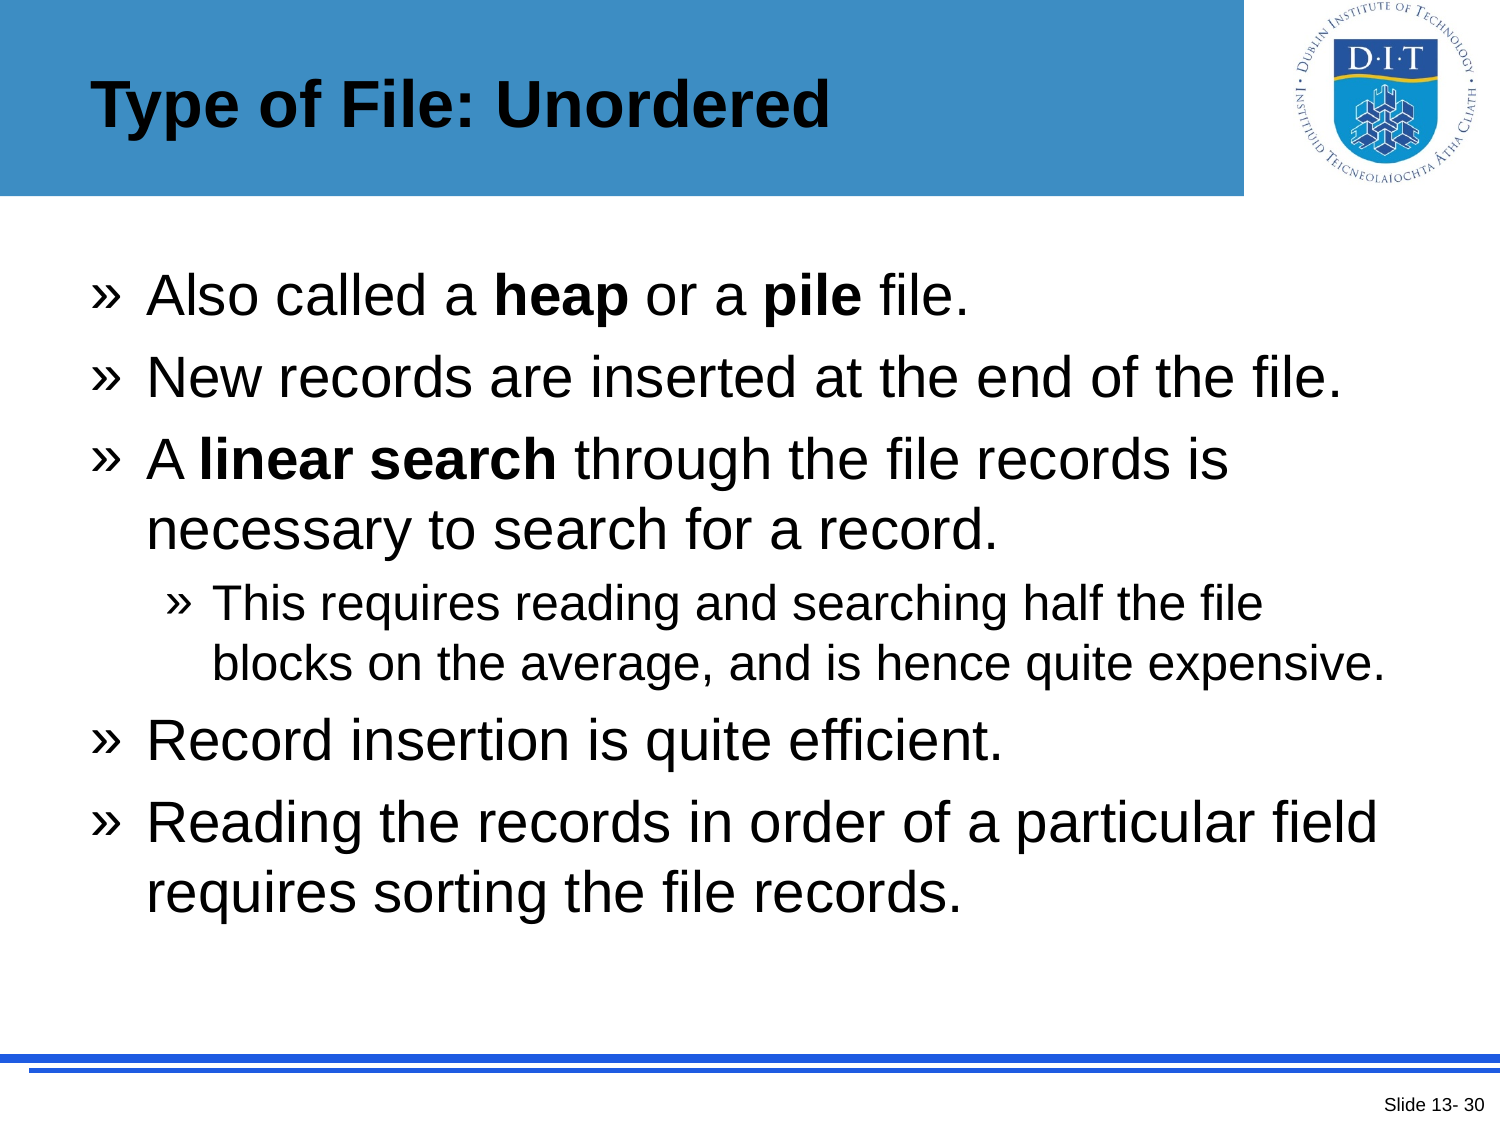

# Type of File: Unordered
Also called a heap or a pile file.
New records are inserted at the end of the file.
A linear search through the file records is necessary to search for a record.
This requires reading and searching half the file blocks on the average, and is hence quite expensive.
Record insertion is quite efficient.
Reading the records in order of a particular field requires sorting the file records.
Slide 13- 30